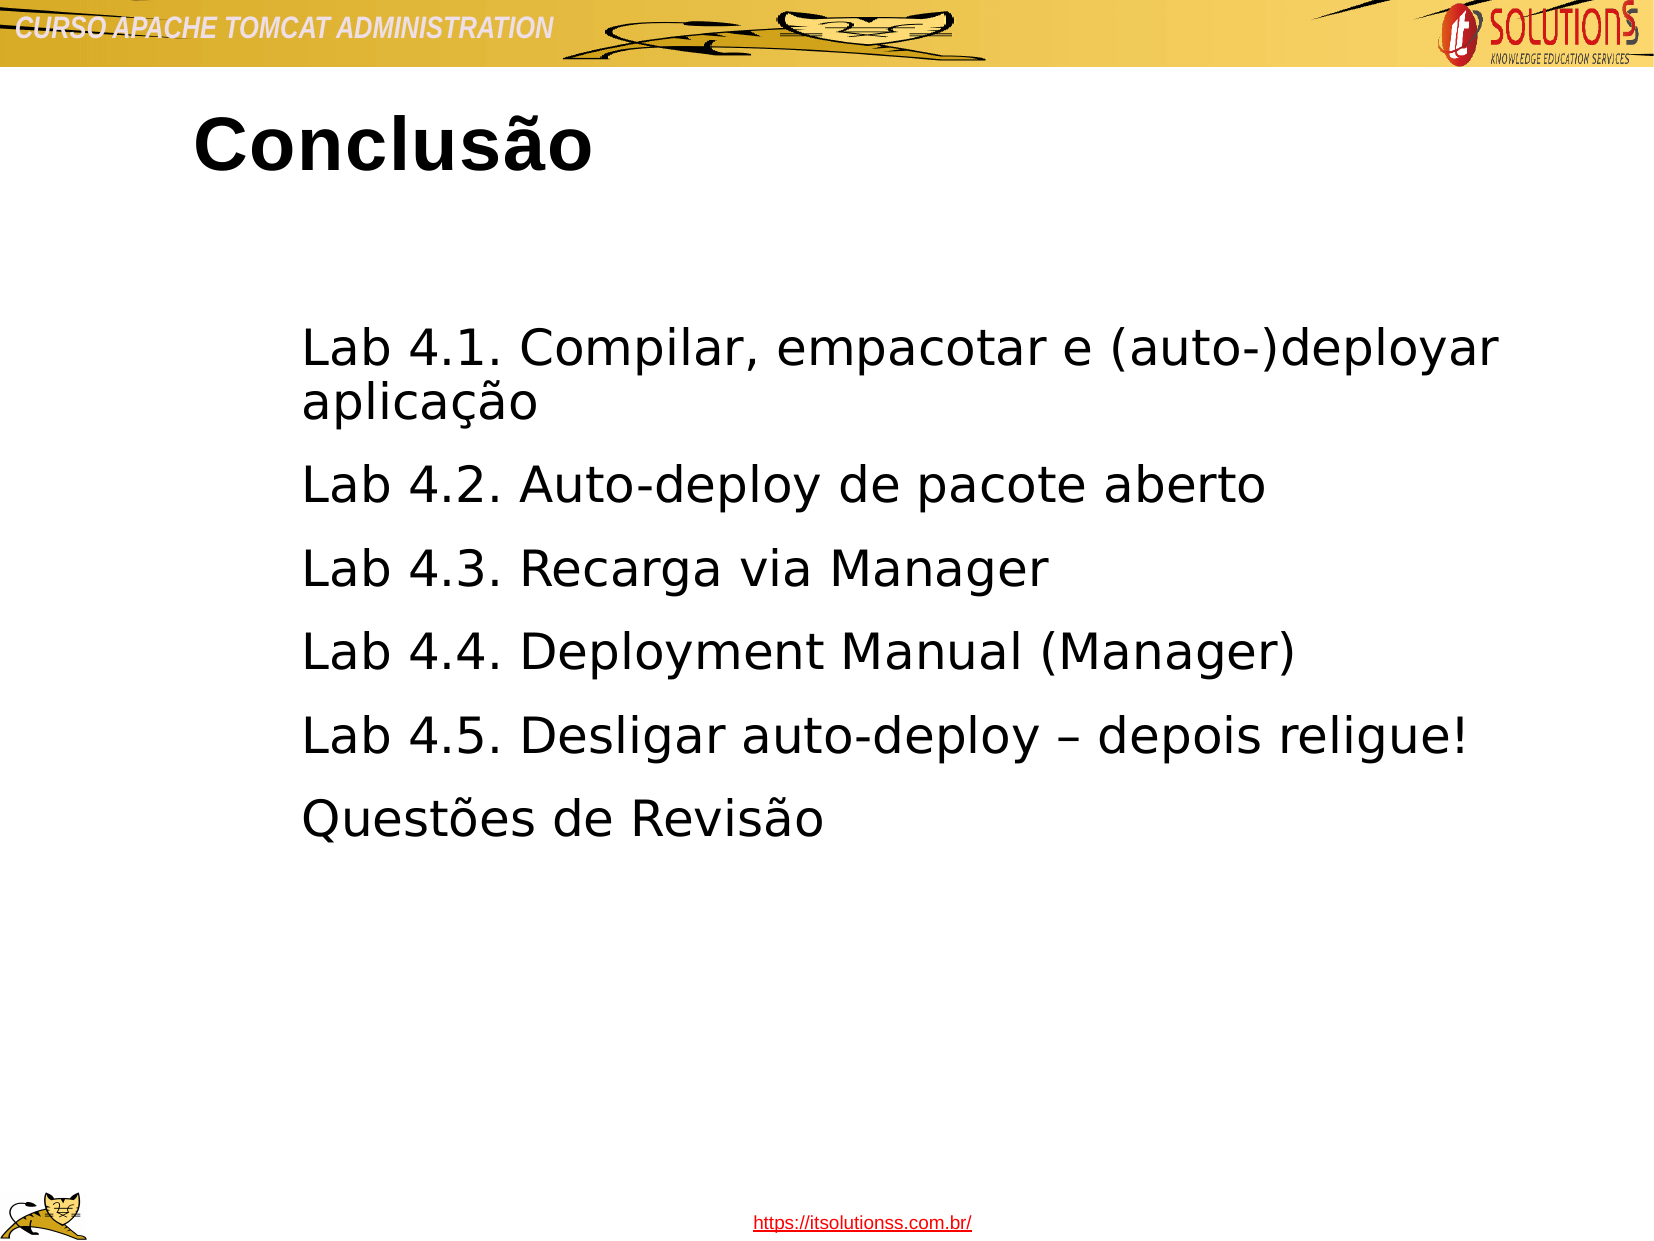

Conclusão
Lab 4.1. Compilar, empacotar e (auto-)deployar aplicação
Lab 4.2. Auto-deploy de pacote aberto
Lab 4.3. Recarga via Manager
Lab 4.4. Deployment Manual (Manager)
Lab 4.5. Desligar auto-deploy – depois religue!
Questões de Revisão